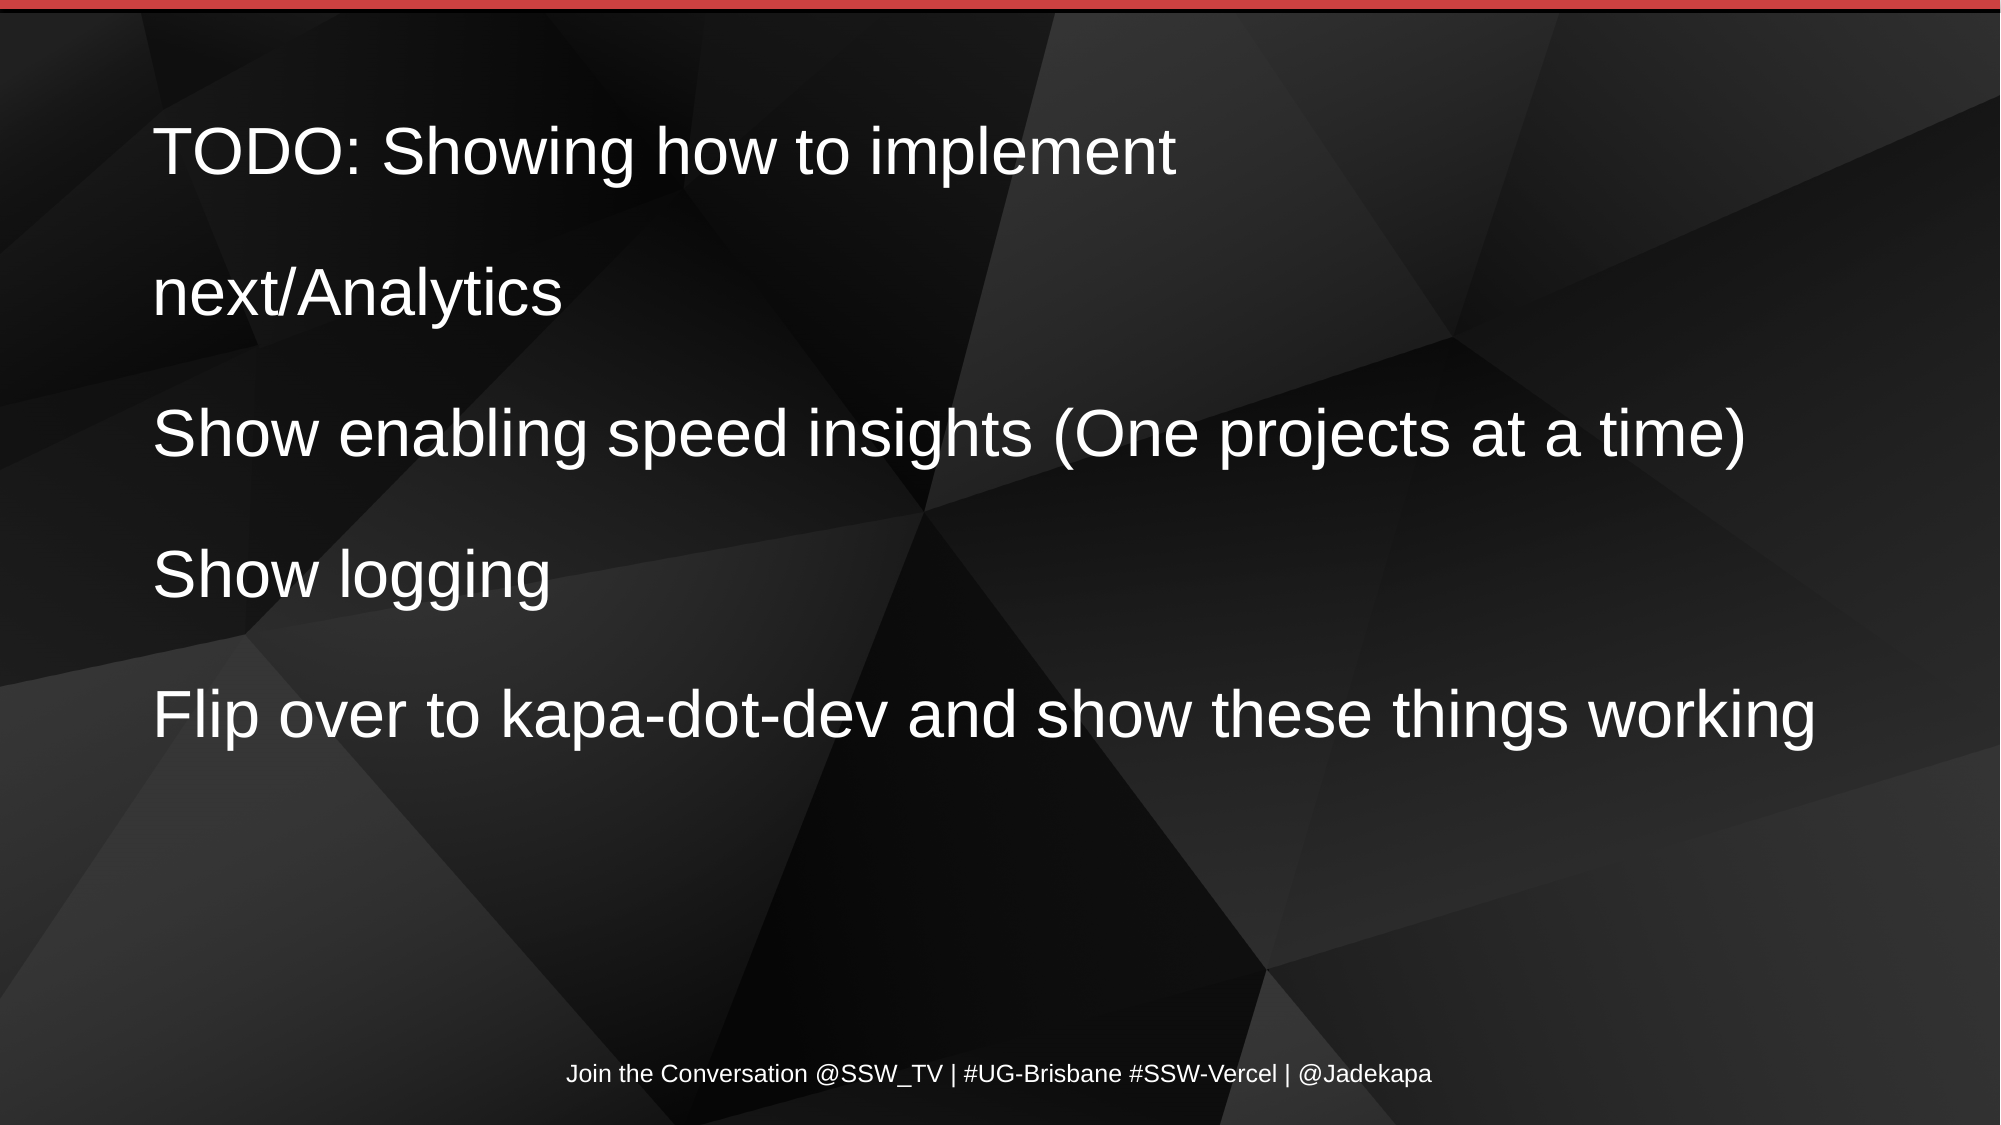

TODO: Showing how to implement
next/Analytics
Show enabling speed insights (One projects at a time)
Show logging
Flip over to kapa-dot-dev and show these things working

Join the Conversation @SSW_TV | #UG-Brisbane #SSW-Vercel | @Jadekapa